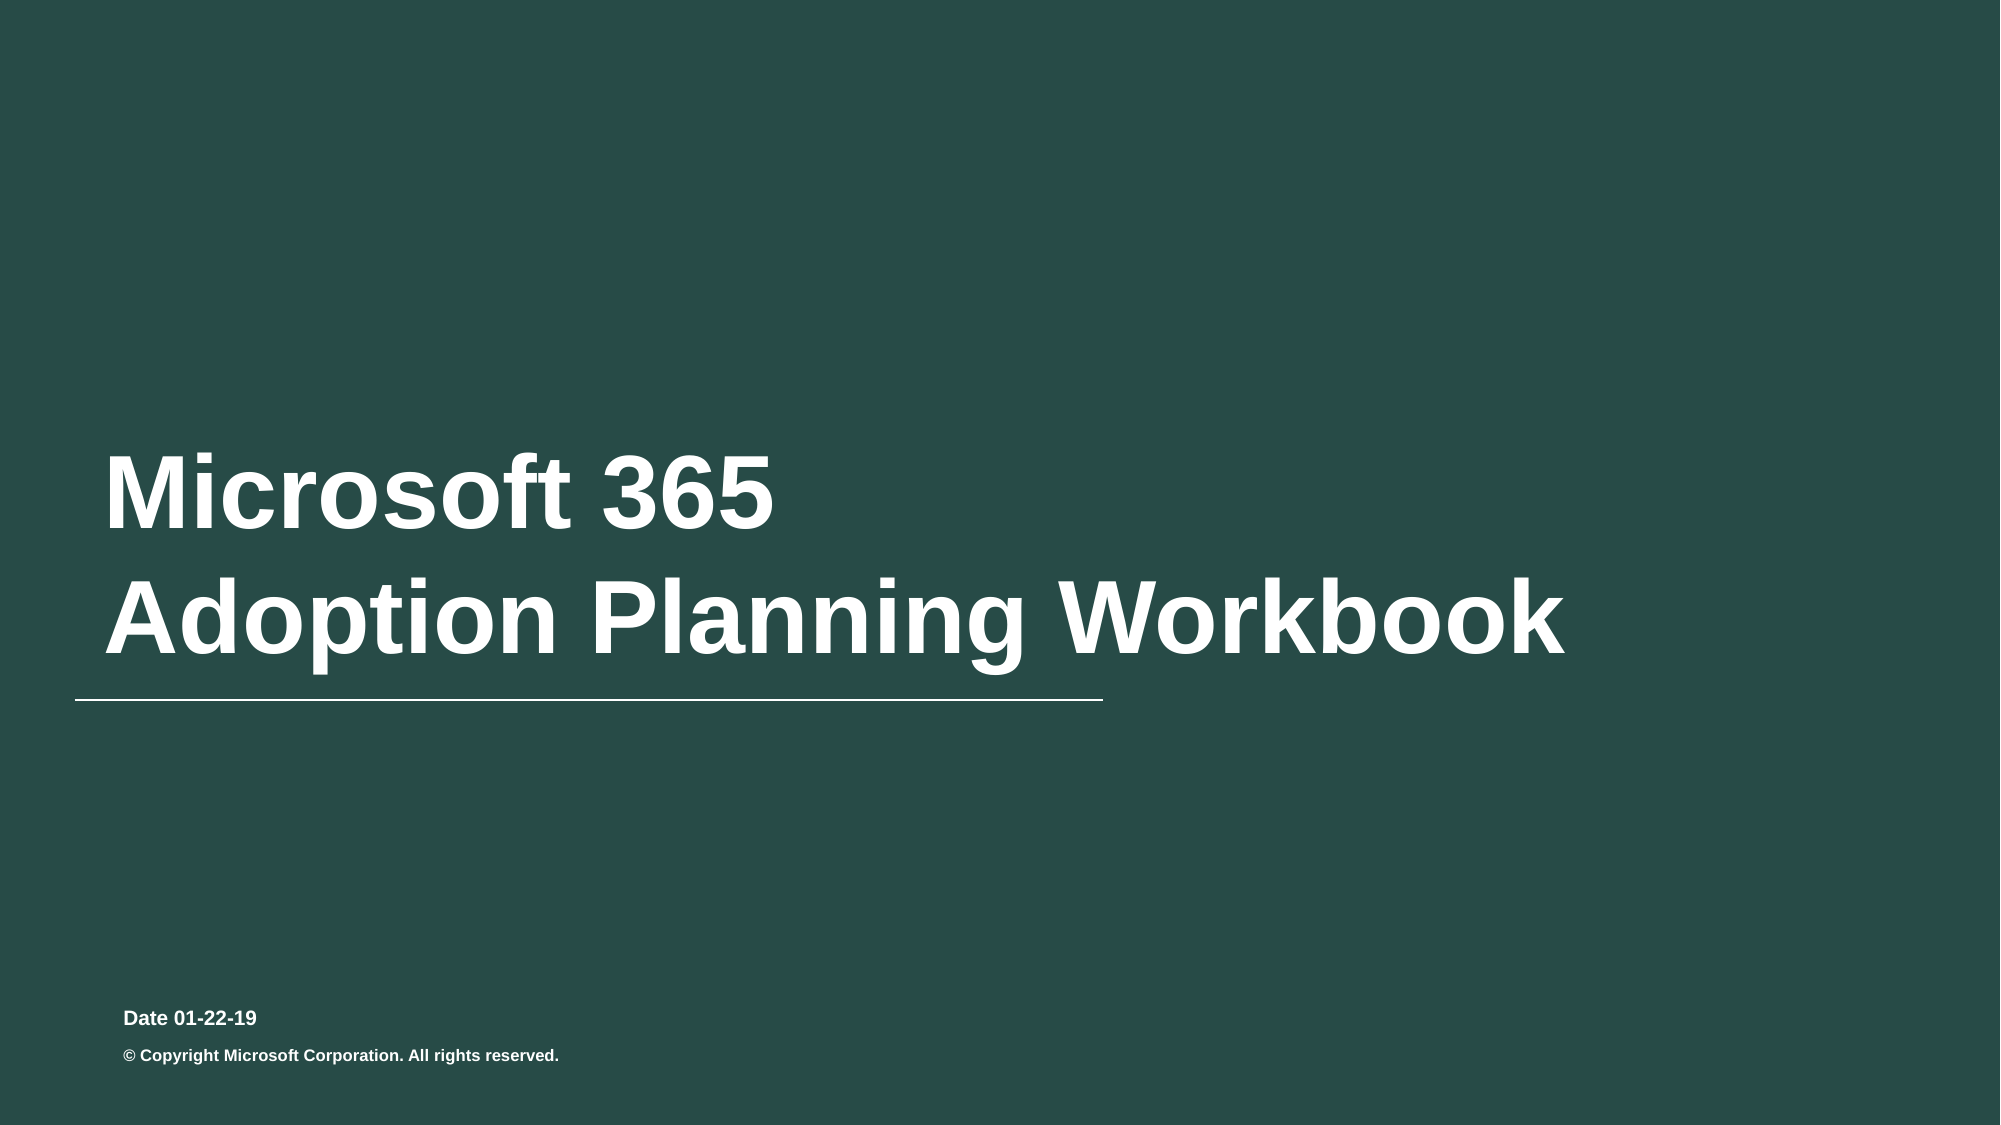

Microsoft 365
Adoption Planning Workbook
Date 01-22-19
© Copyright Microsoft Corporation. All rights reserved.